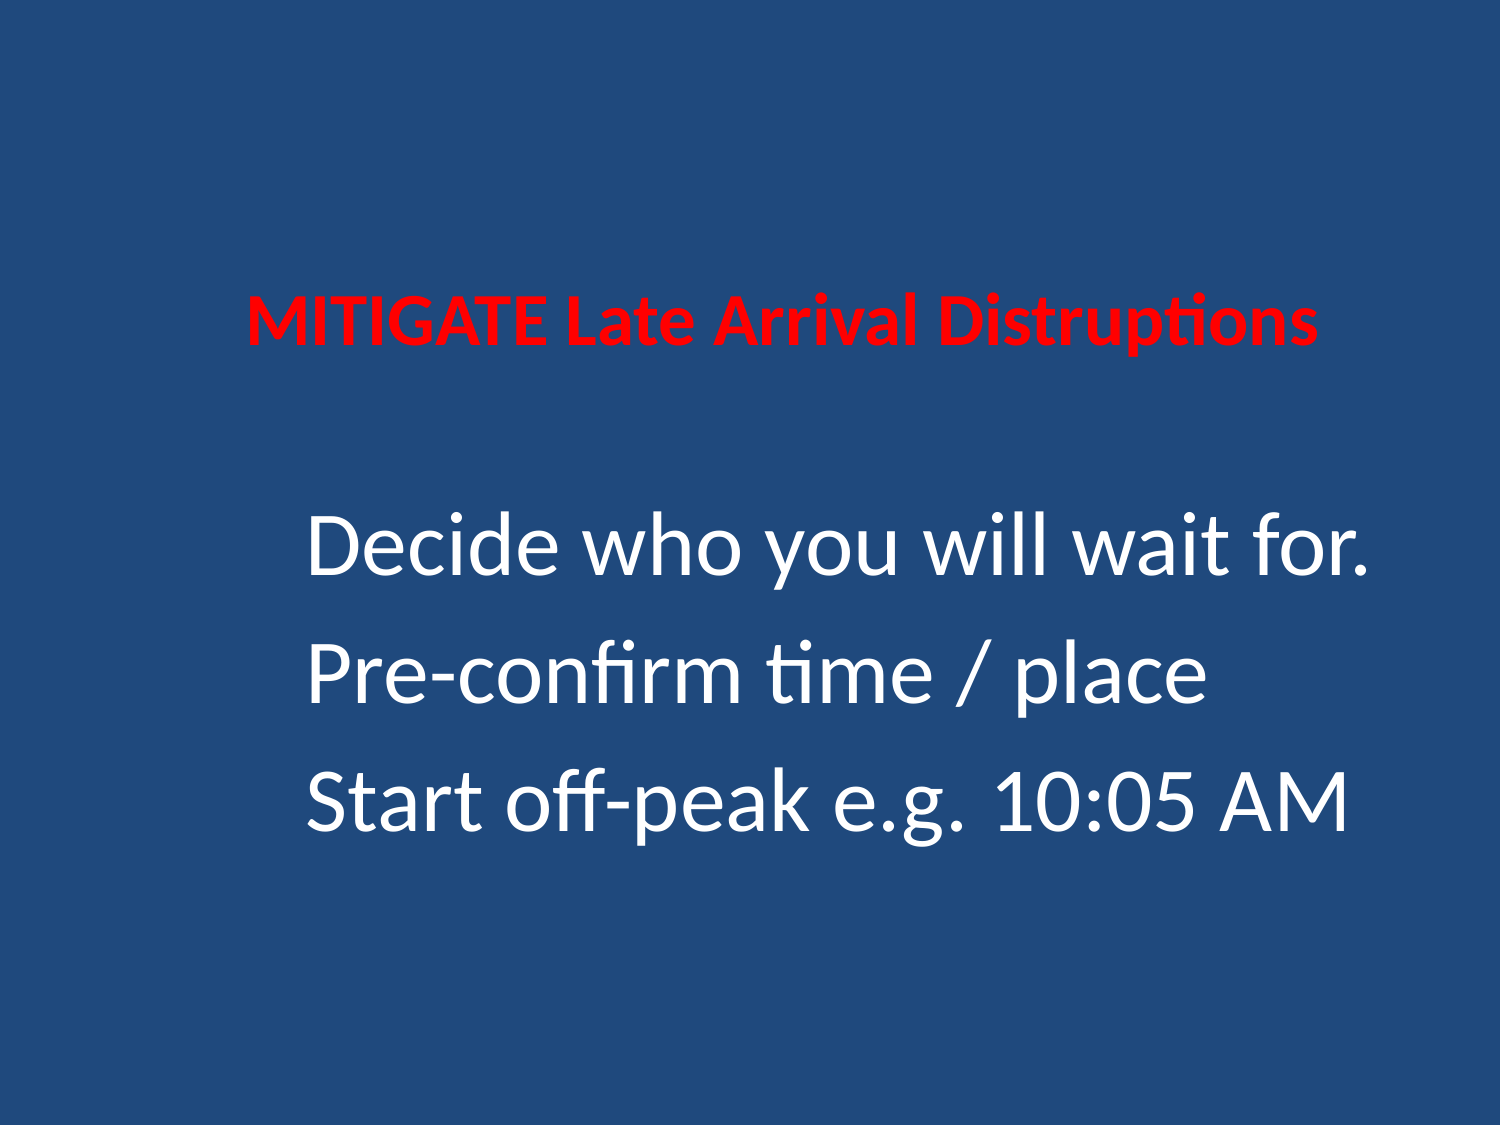

MITIGATE Late Arrival Distruptions

	Decide who you will wait for.
	Pre-confirm time / place
	Start off-peak e.g. 10:05 AM